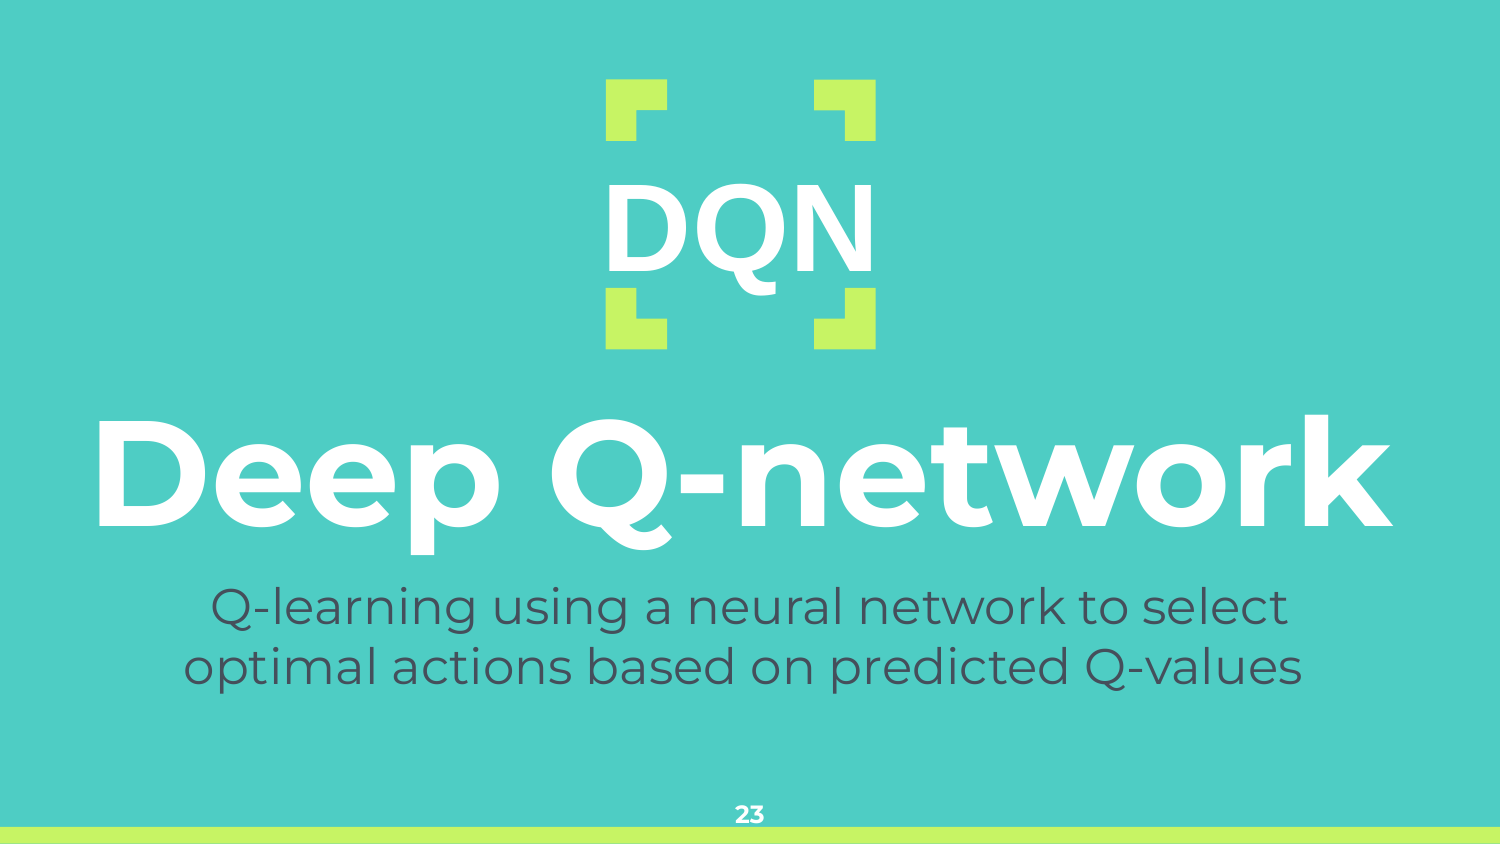

DQN
Deep Q-network
Q-learning using a neural network to select optimal actions based on predicted Q-values
23